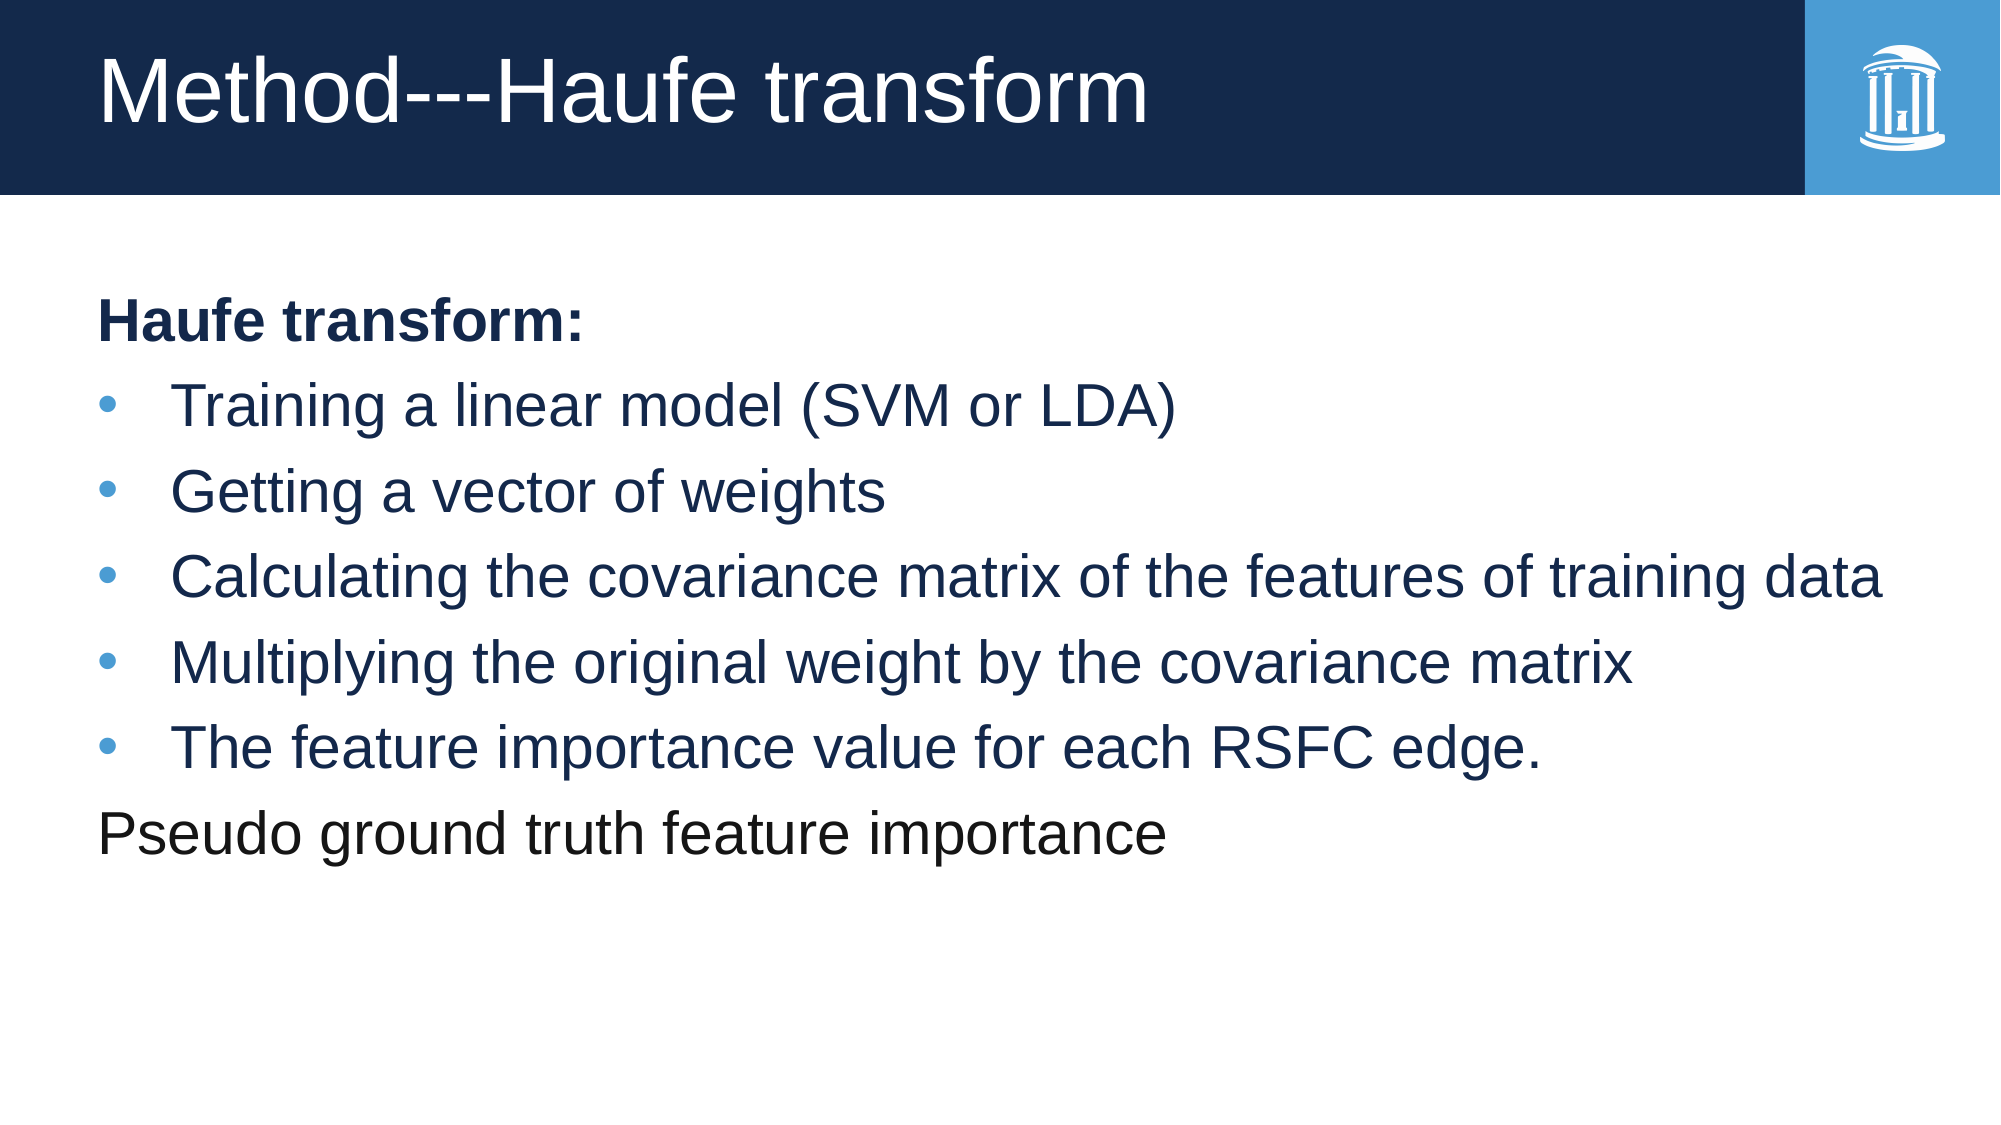

# Method---Haufe transform
Haufe transform:
Training a linear model (SVM or LDA)
Getting a vector of weights
Calculating the covariance matrix of the features of training data
Multiplying the original weight by the covariance matrix
The feature importance value for each RSFC edge.
Pseudo ground truth feature importance